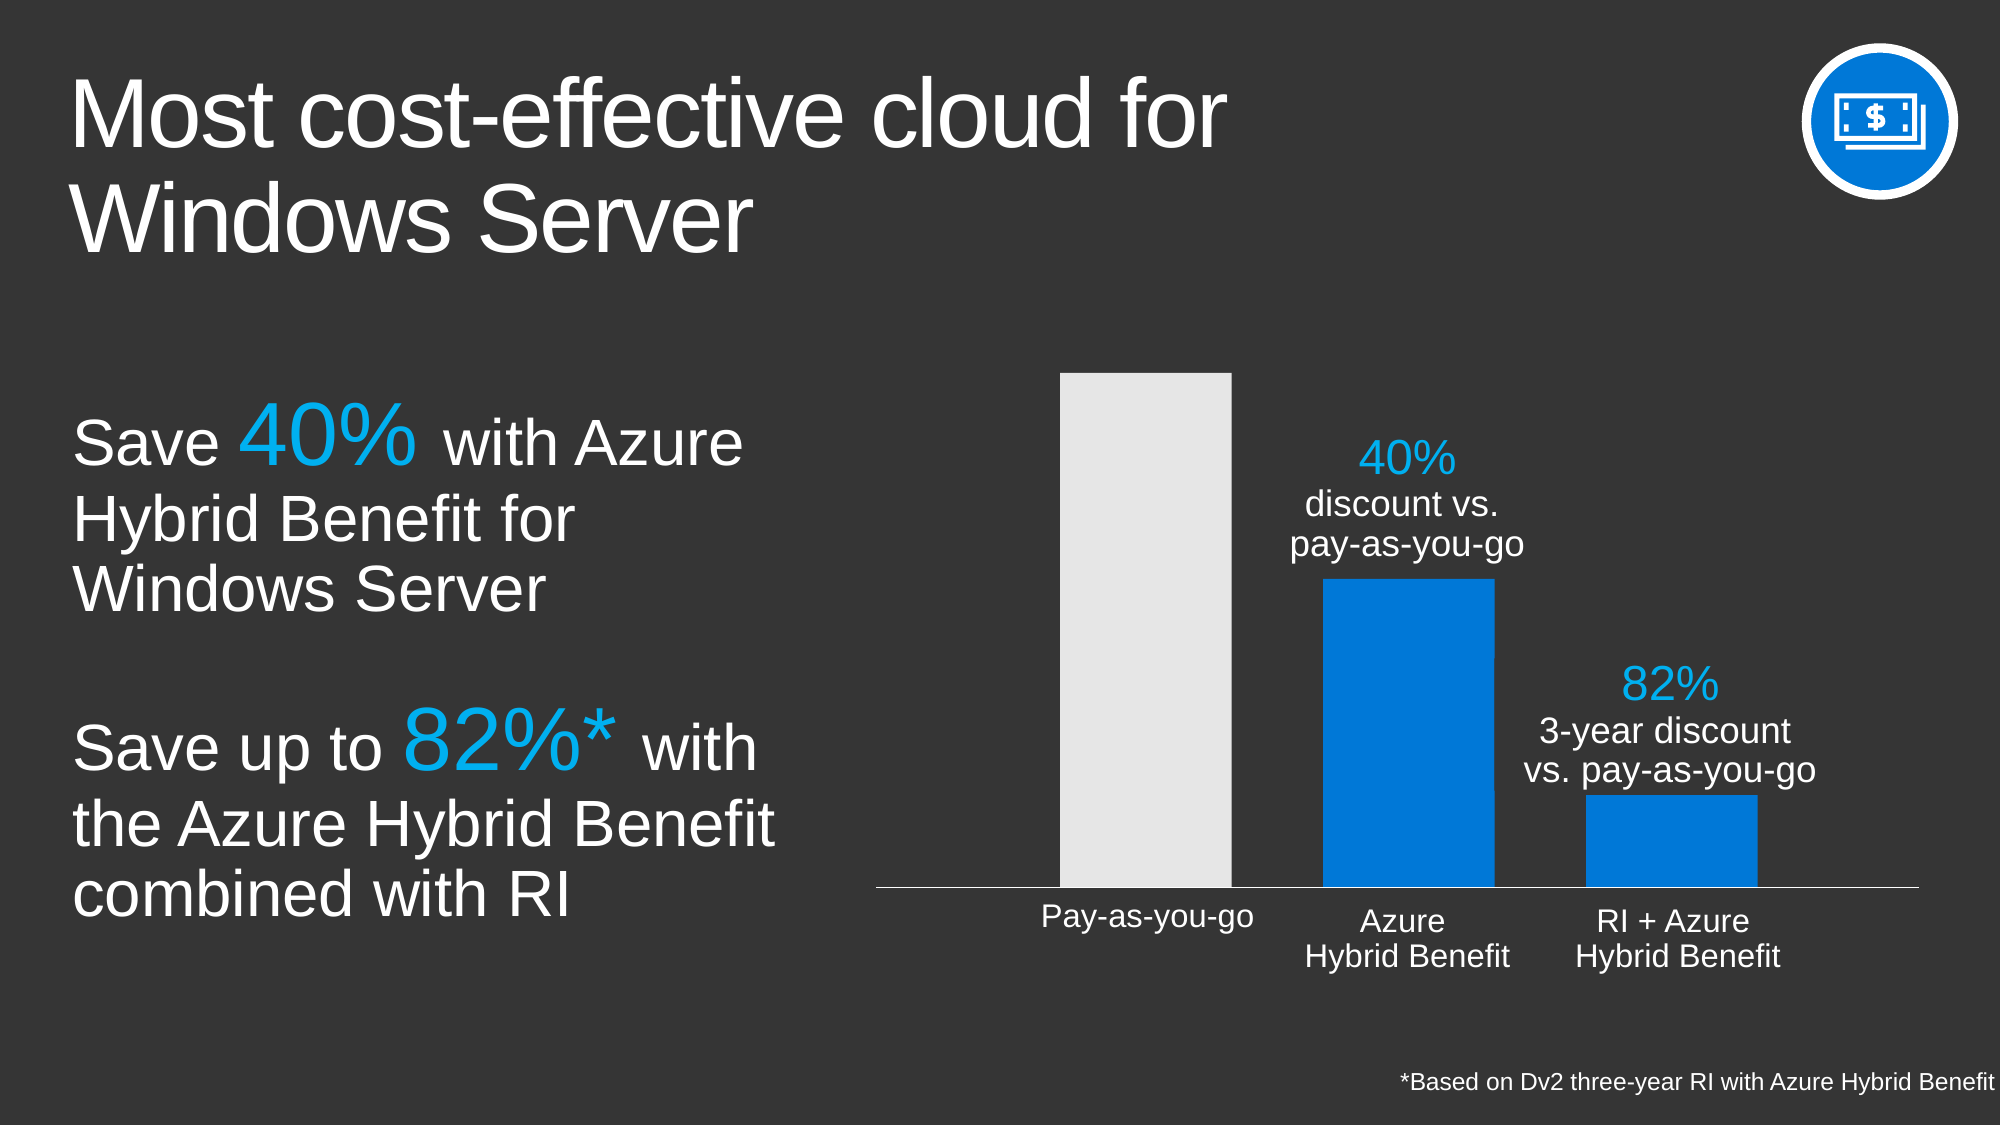

# Most cost-effective cloud for Windows Server

Save 40% with Azure Hybrid Benefit for Windows Server
Save up to 82%* with the Azure Hybrid Benefit combined with RI

40%
discount vs.
pay-as-you-go

82%
3-year discount
vs. pay-as-you-go

Azure
Hybrid Benefit
RI + Azure
Hybrid Benefit
Pay-as-you-go
*Based on Dv2 three-year RI with Azure Hybrid Benefit